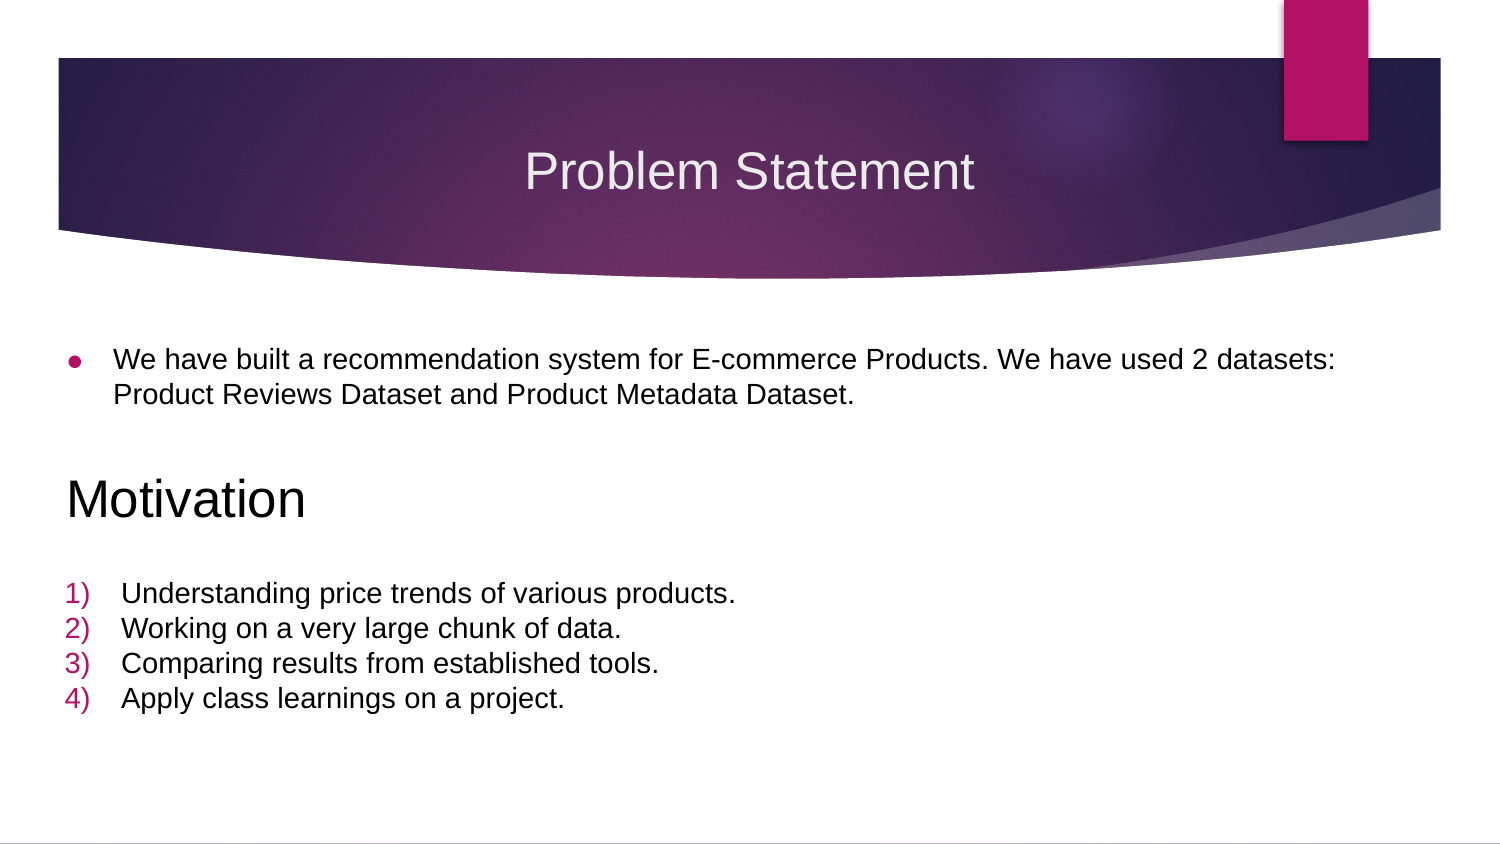

# Problem Statement

We have built a recommendation system for E-commerce Products. We have used 2 datasets: Product Reviews Dataset and Product Metadata Dataset.

Motivation

Understanding price trends of various products.
Working on a very large chunk of data.
Comparing results from established tools.
Apply class learnings on a project.